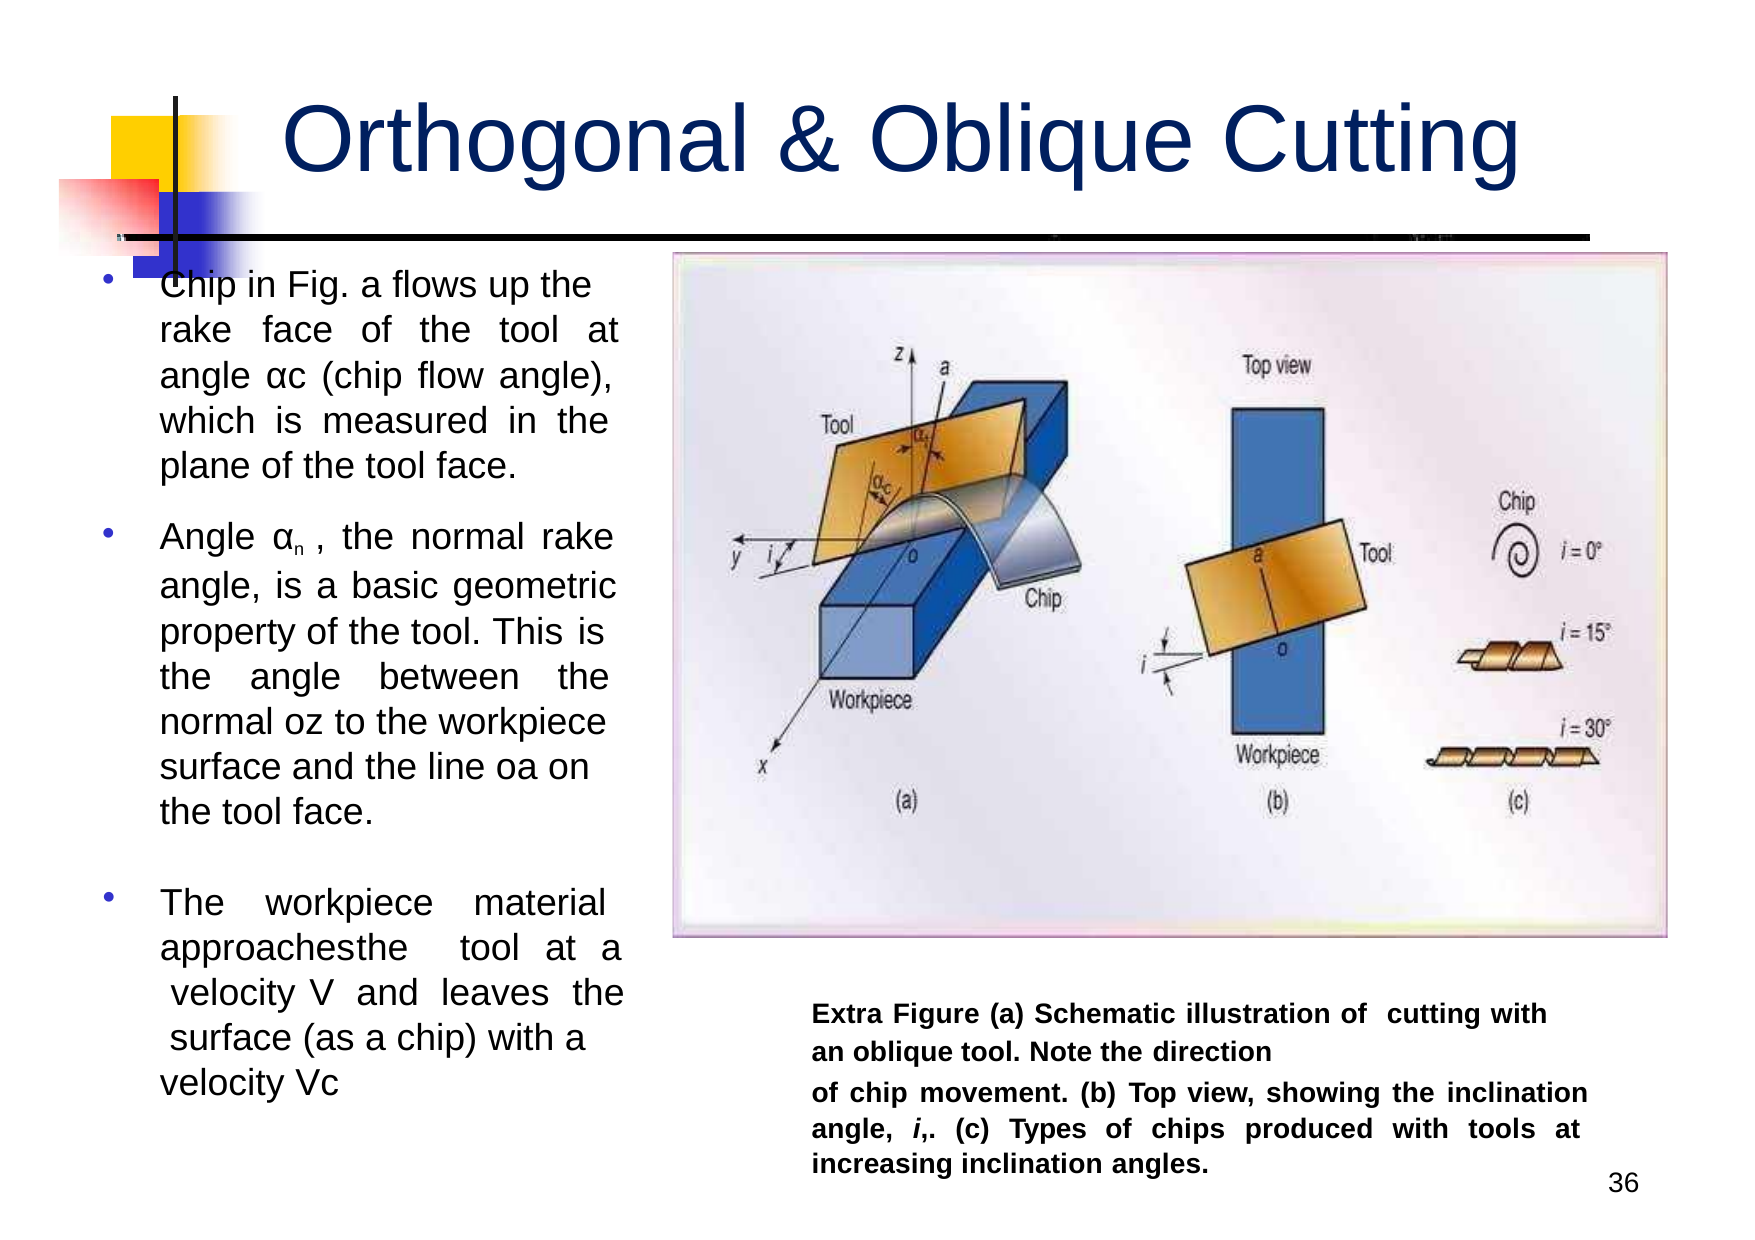

# Orthogonal & Oblique Cutting

•

Chip in Fig. a flows up the  rake	face	of	the	tool	at
angle αc (chip flow angle),  which is measured in the  plane of the tool face.
Angle αn , the normal rake  angle, is a basic geometric  property of the tool. This is
•
the	angle	between	the  normal oz to the workpiece  surface and the line oa on  the tool face.
•
The	workpiece			material  approaches	the		tool	at	a  velocity	V	and	leaves	the  surface (as a chip) with a  velocity Vc
Extra Figure (a) Schematic illustration of  cutting with an oblique tool. Note the direction
of chip movement. (b) Top view, showing the inclination  angle, i,. (c) Types of chips produced with tools at  increasing inclination angles.
36